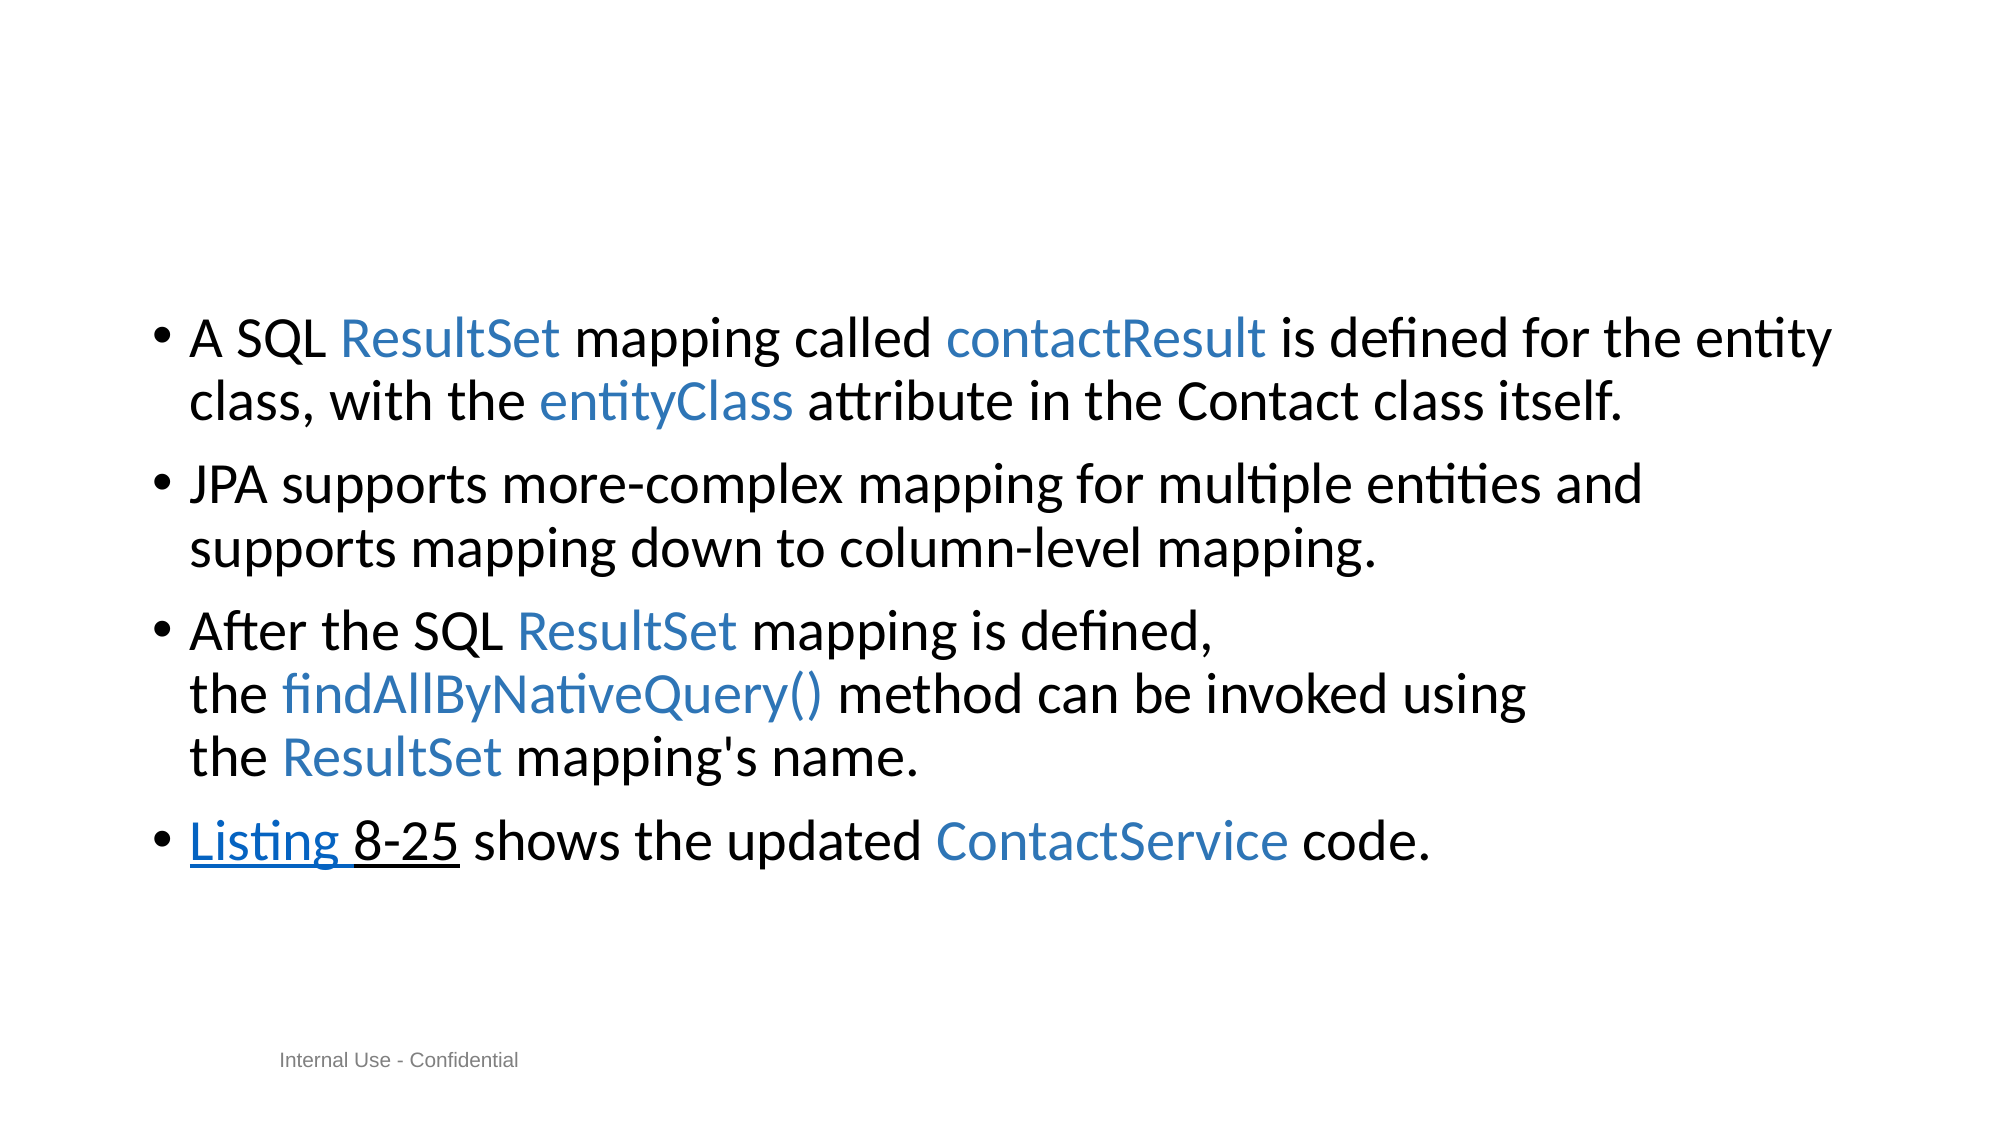

#
A SQL ResultSet mapping called contactResult is defined for the entity class, with the entityClass attribute in the Contact class itself.
JPA supports more-complex mapping for multiple entities and supports mapping down to column-level mapping.
After the SQL ResultSet mapping is defined, the findAllByNativeQuery() method can be invoked using the ResultSet mapping's name.
Listing 8-25 shows the updated ContactService code.